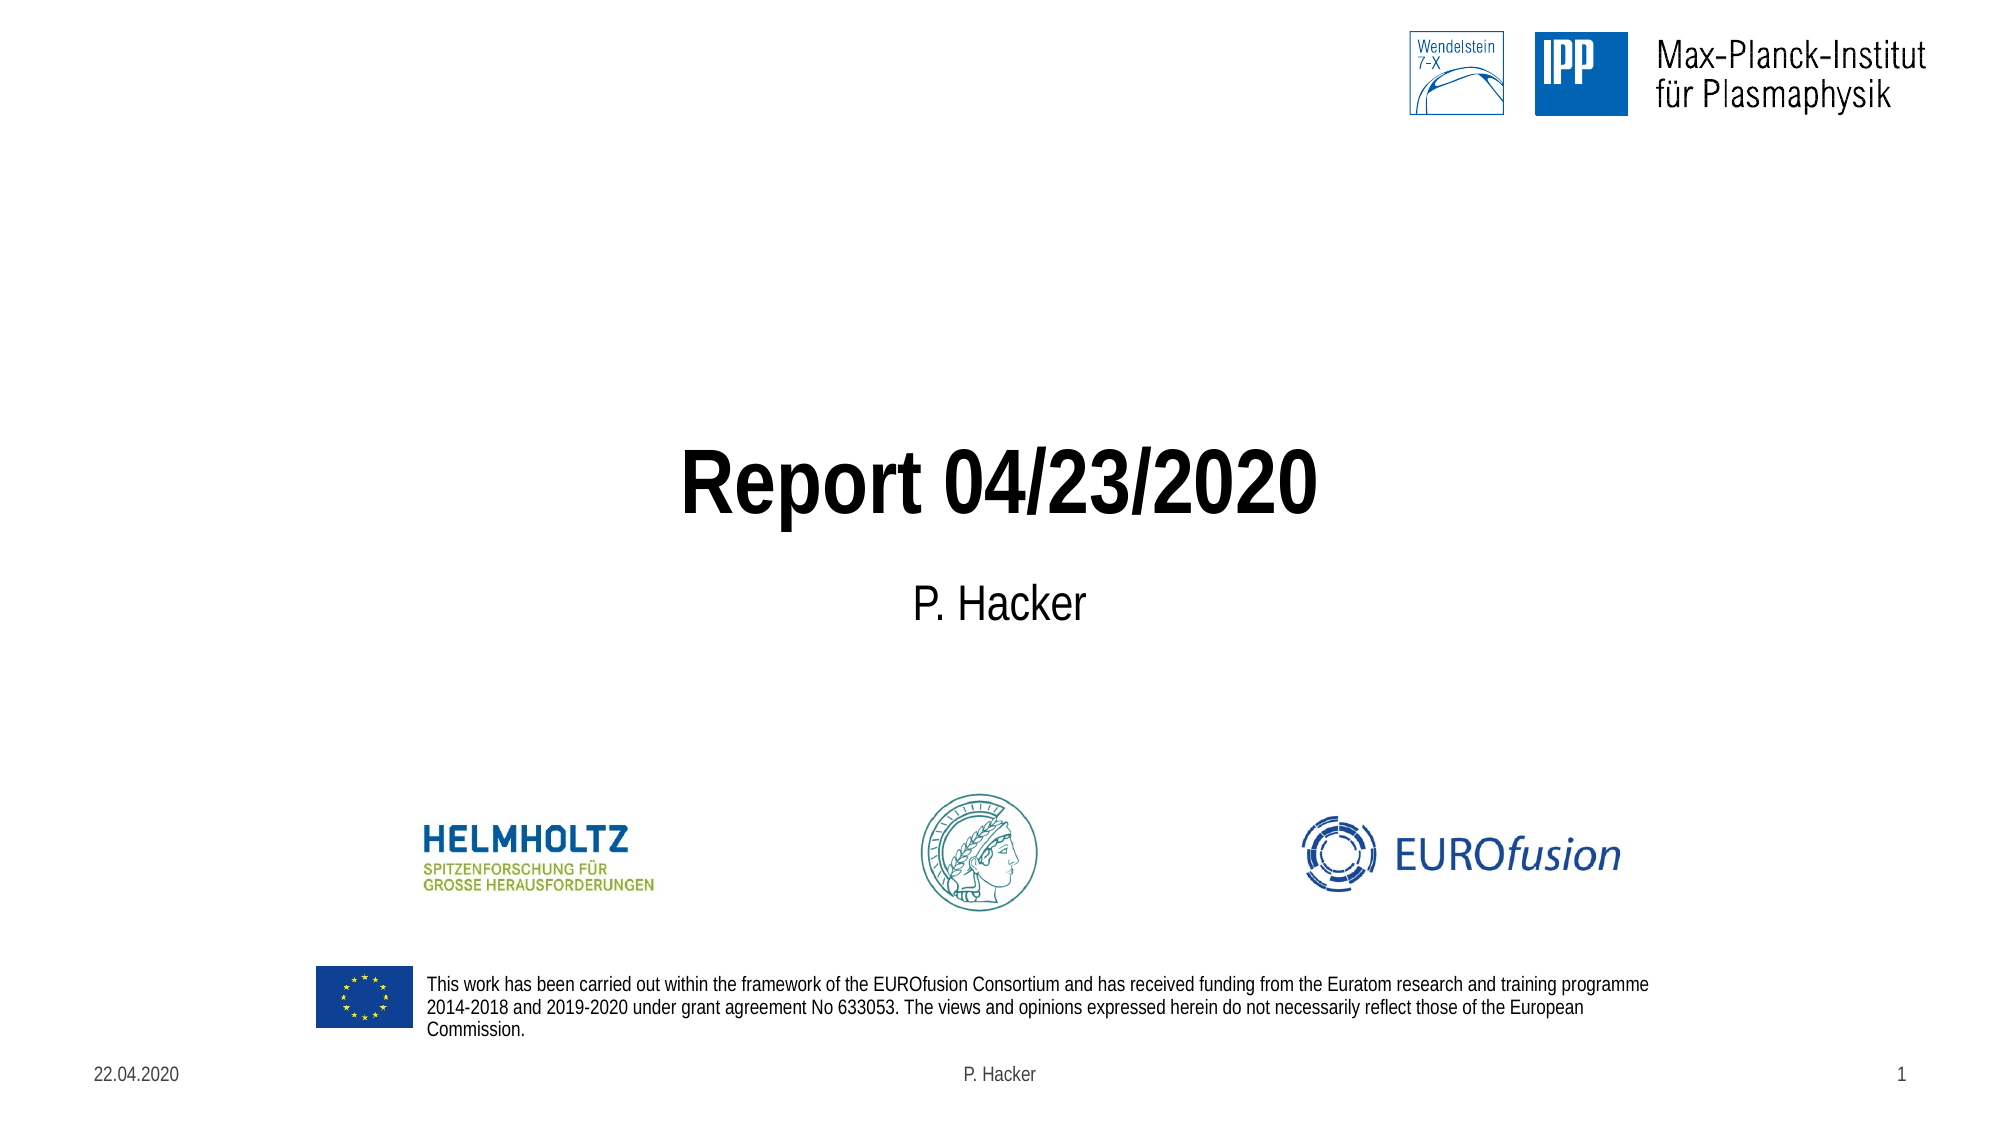

# Report 04/23/2020
P. Hacker
22.04.2020
P. Hacker
1